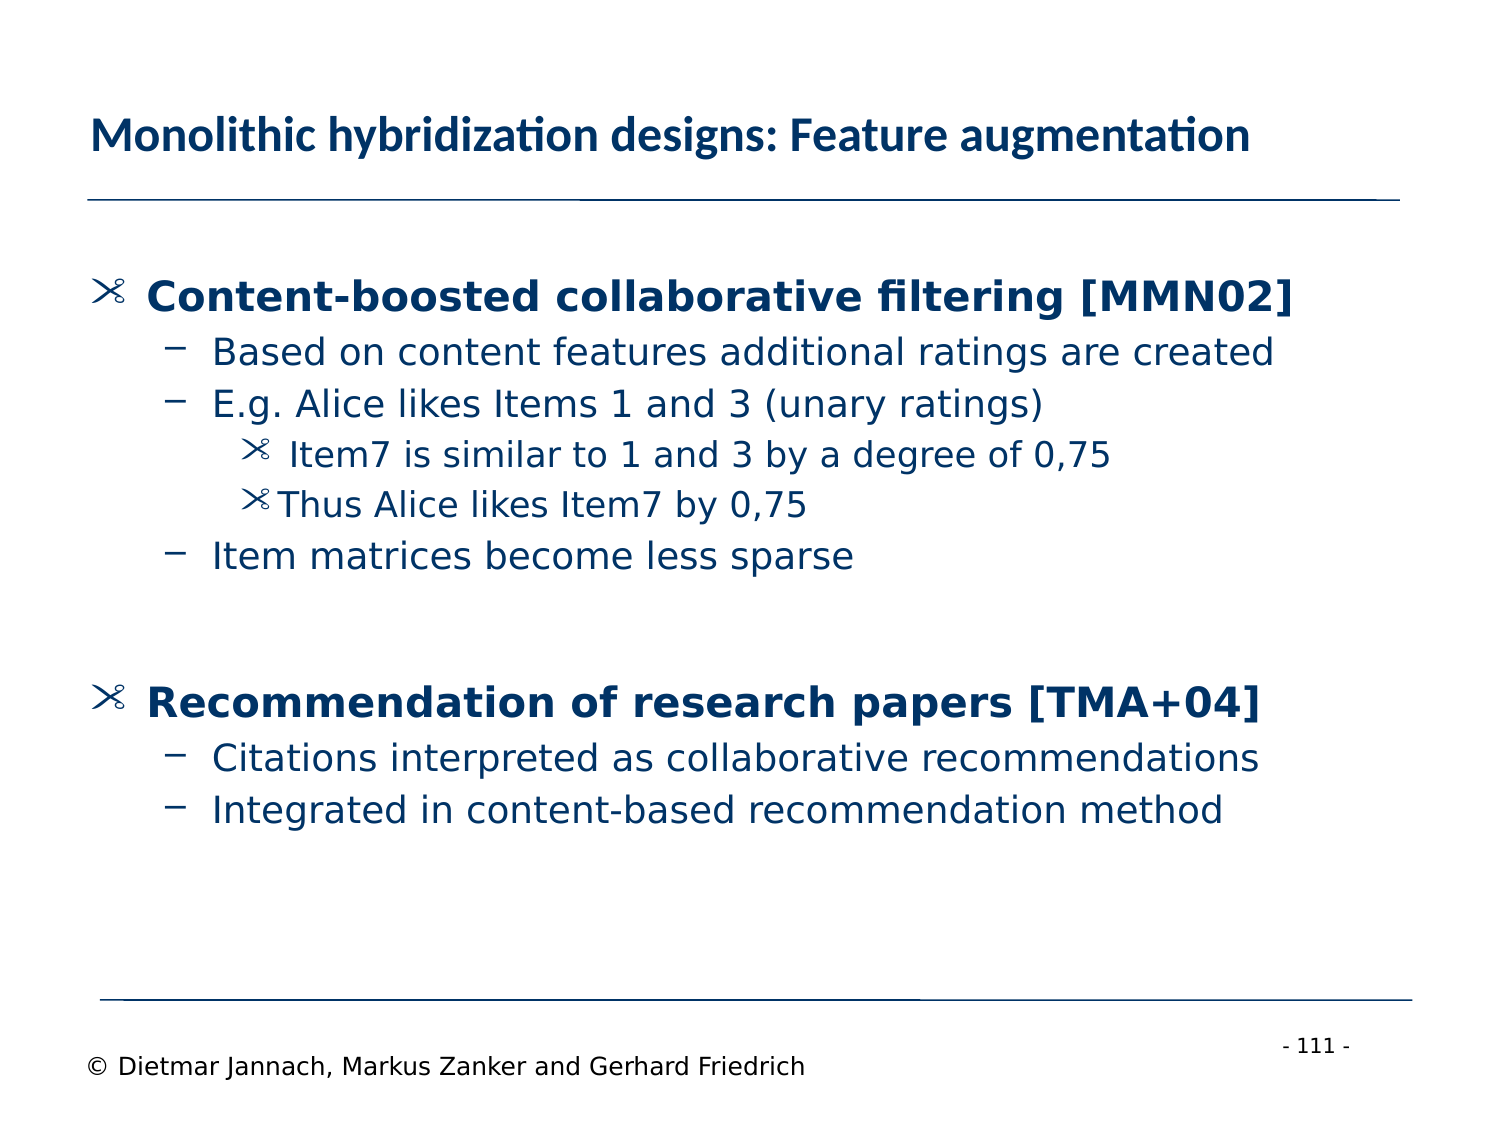

# Monolithic hybridization designs: Feature augmentation
Content-boosted collaborative filtering [MMN02]
Based on content features additional ratings are created
E.g. Alice likes Items 1 and 3 (unary ratings)
 Item7 is similar to 1 and 3 by a degree of 0,75
Thus Alice likes Item7 by 0,75
Item matrices become less sparse

Recommendation of research papers [TMA+04]
Citations interpreted as collaborative recommendations
Integrated in content-based recommendation method